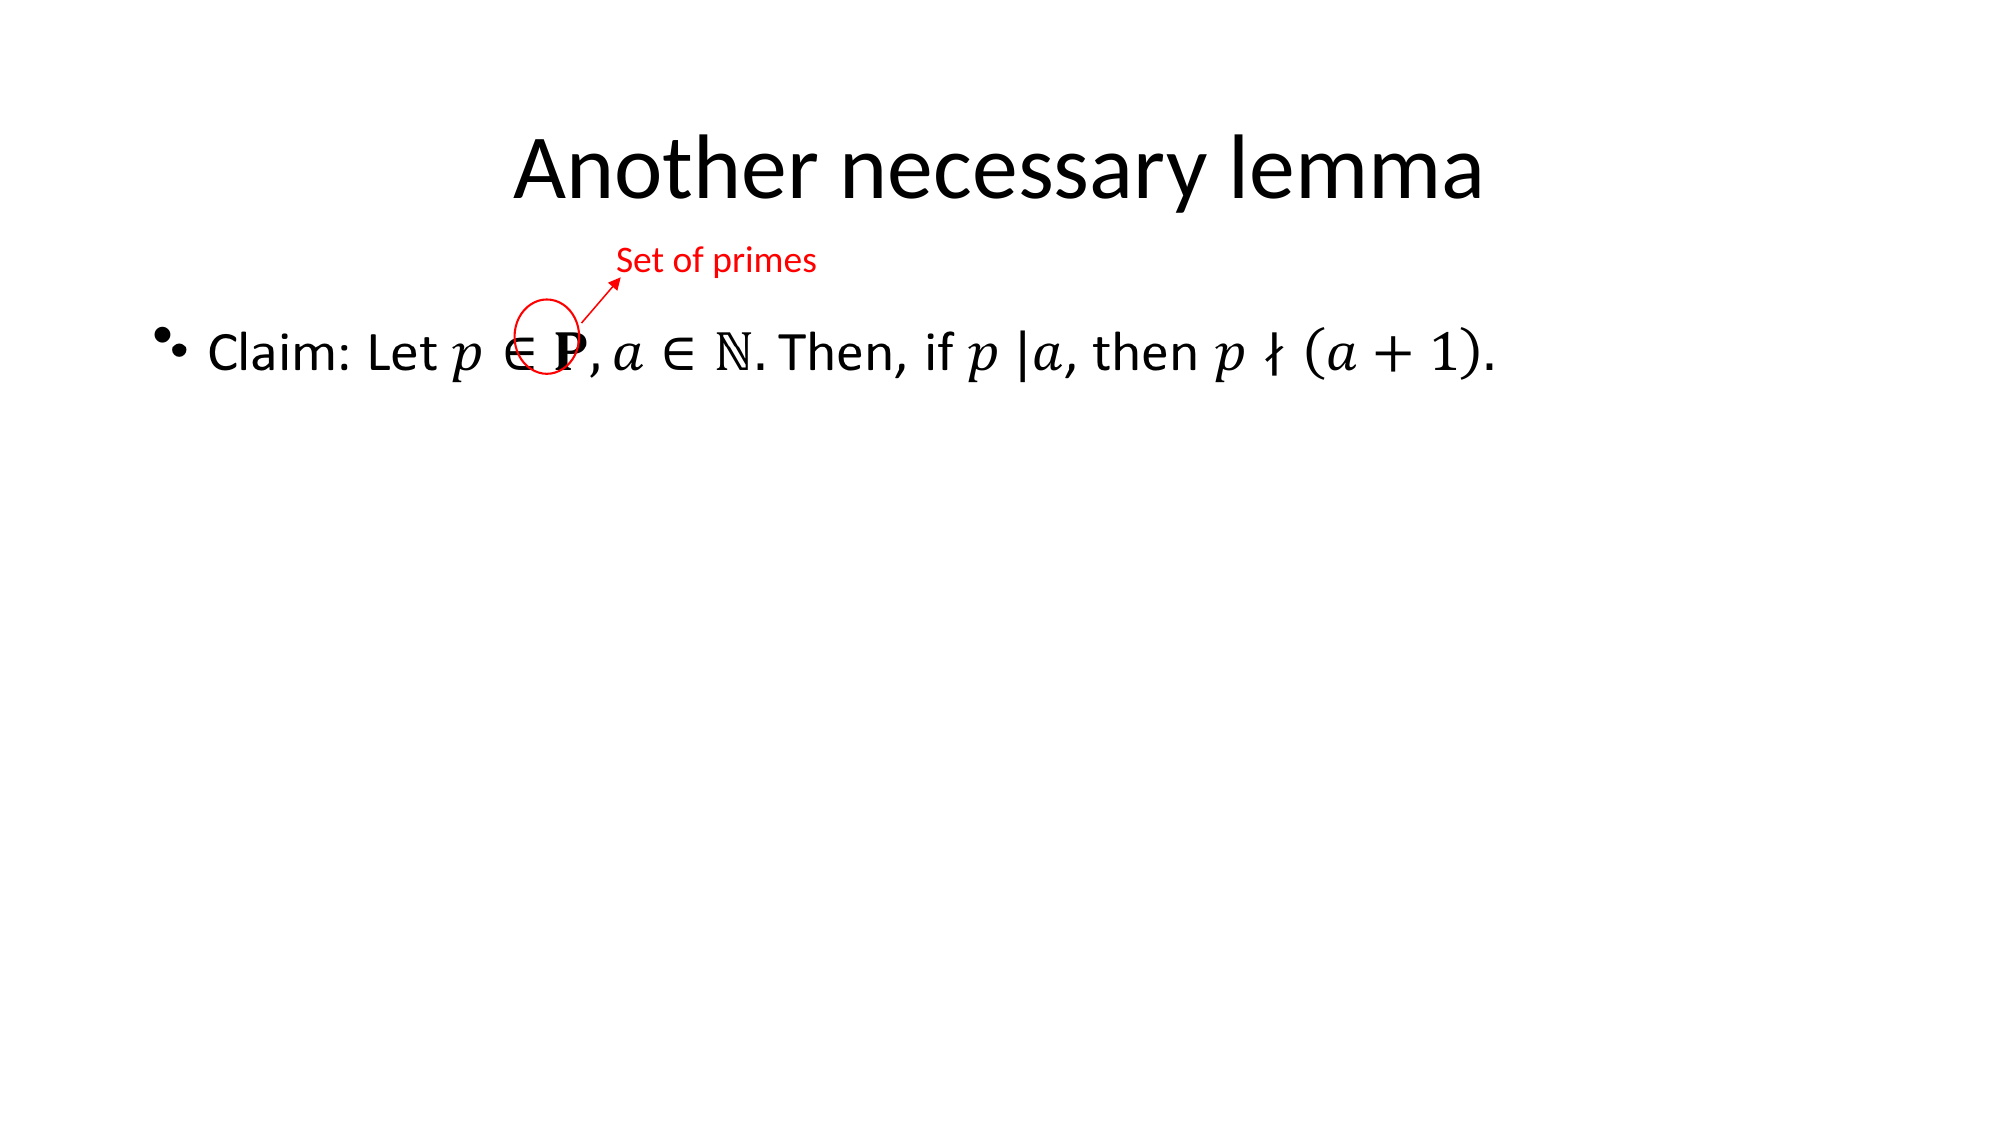

# Another necessary lemma
Set of primes